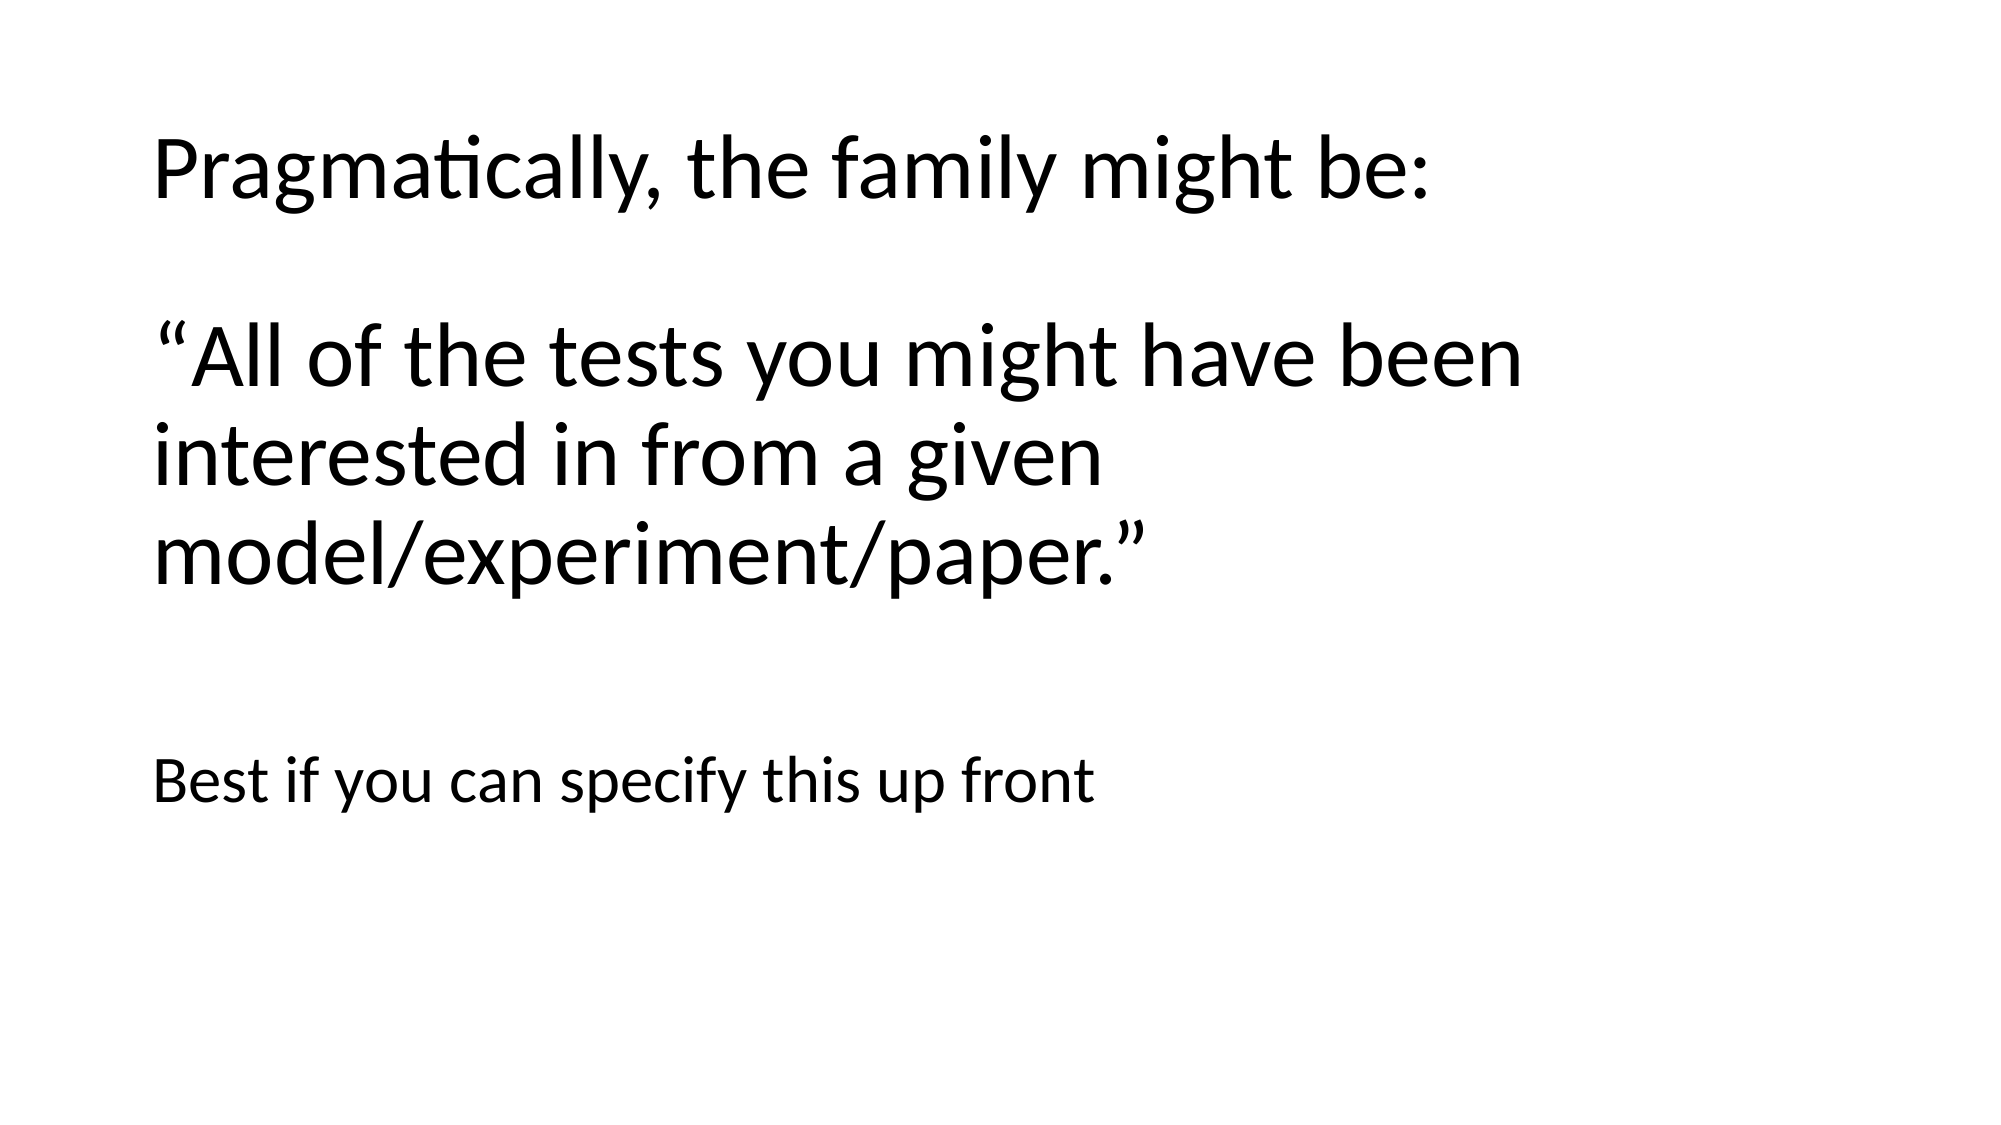

# Pragmatically, the family might be:
“All of the tests you might have been interested in from a given model/experiment/paper.”

Best if you can specify this up front